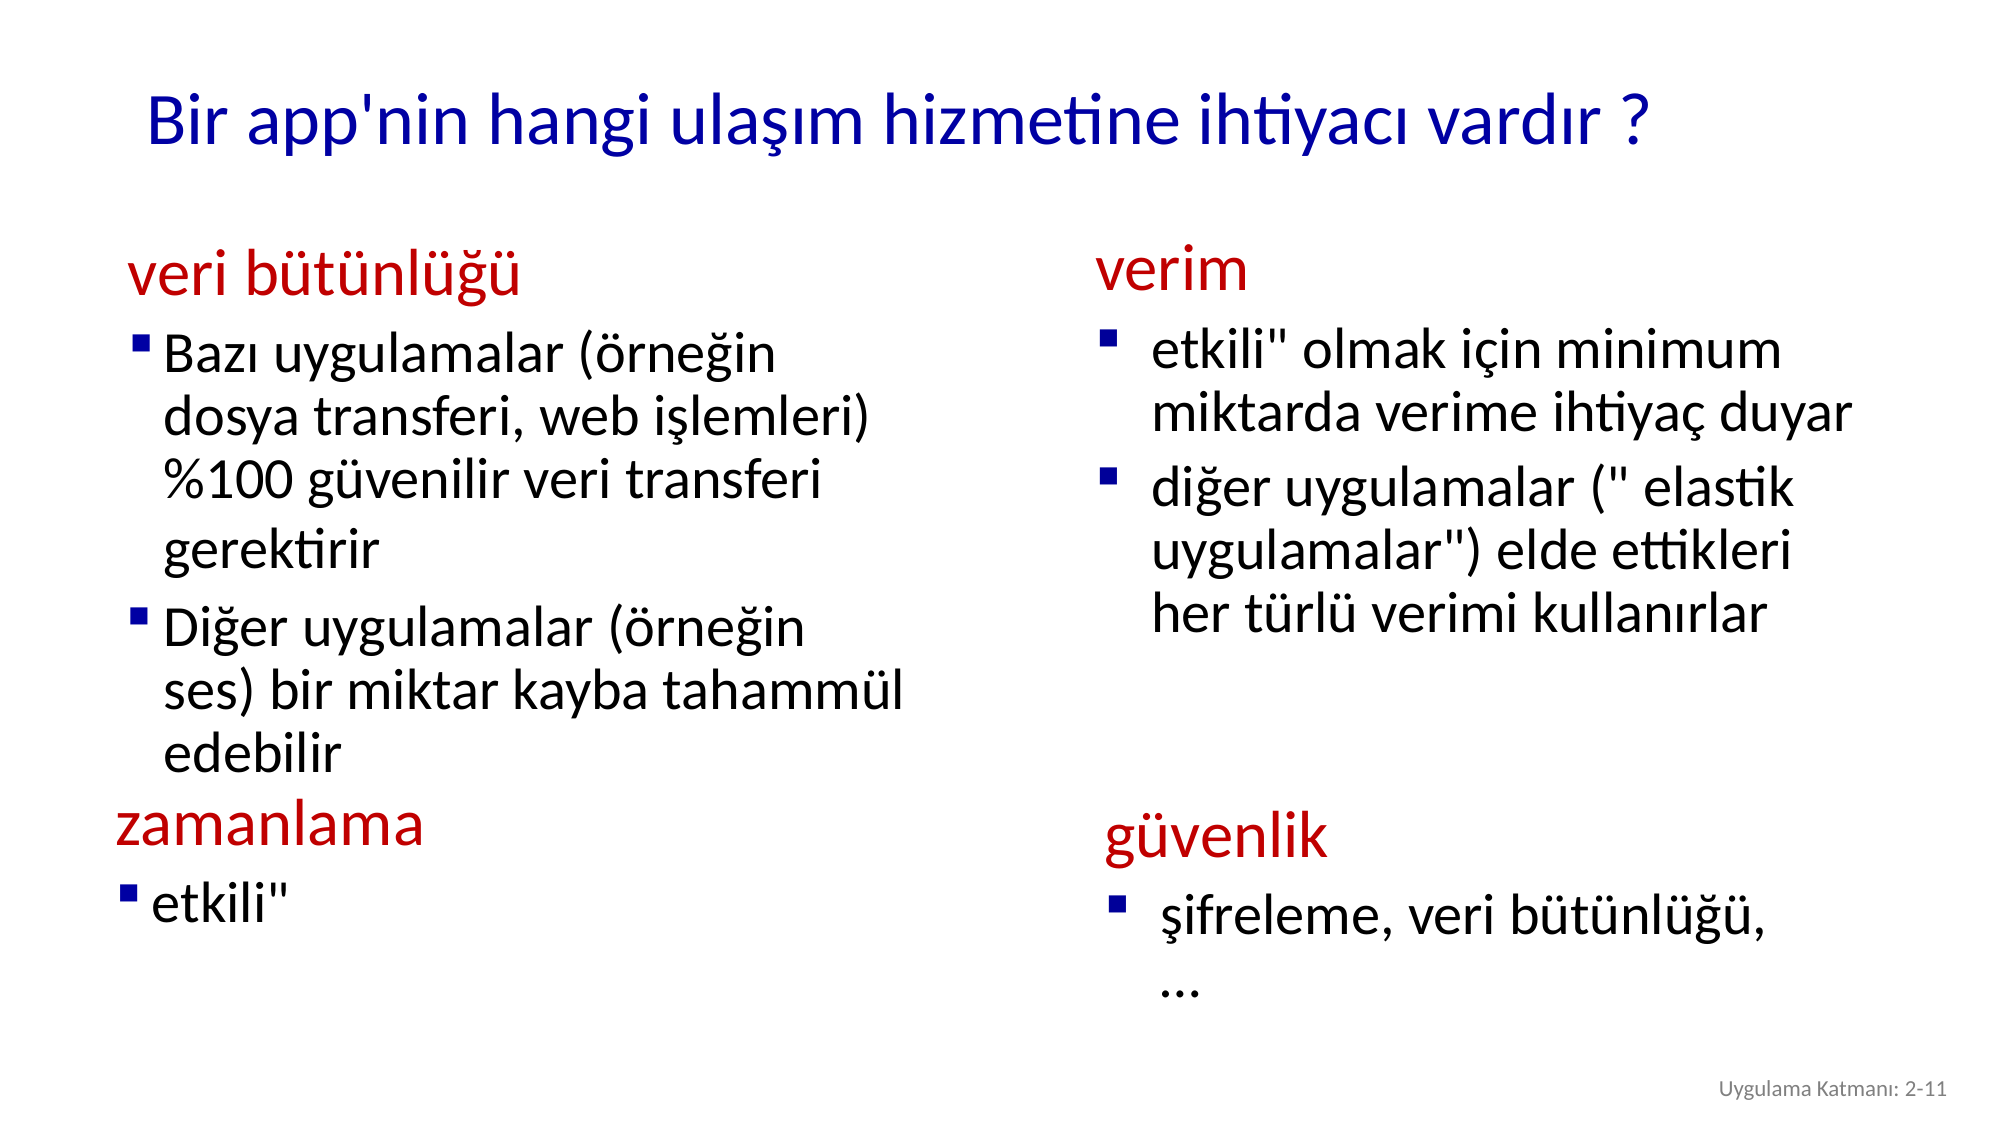

# Bir app'nin hangi ulaşım hizmetine ihtiyacı vardır ?
verim
etkili" olmak için minimum miktarda verime ihtiyaç duyar
diğer uygulamalar (" elastik uygulamalar") elde ettikleri her türlü verimi kullanırlar
veri bütünlüğü
Bazı uygulamalar (örneğin dosya transferi, web işlemleri) %100 güvenilir veri transferi gerektirir
Diğer uygulamalar (örneğin ses) bir miktar kayba tahammül edebilir

zamanlama
etkili"
güvenlik
şifreleme, veri bütünlüğü, …
Uygulama Katmanı: 2-11